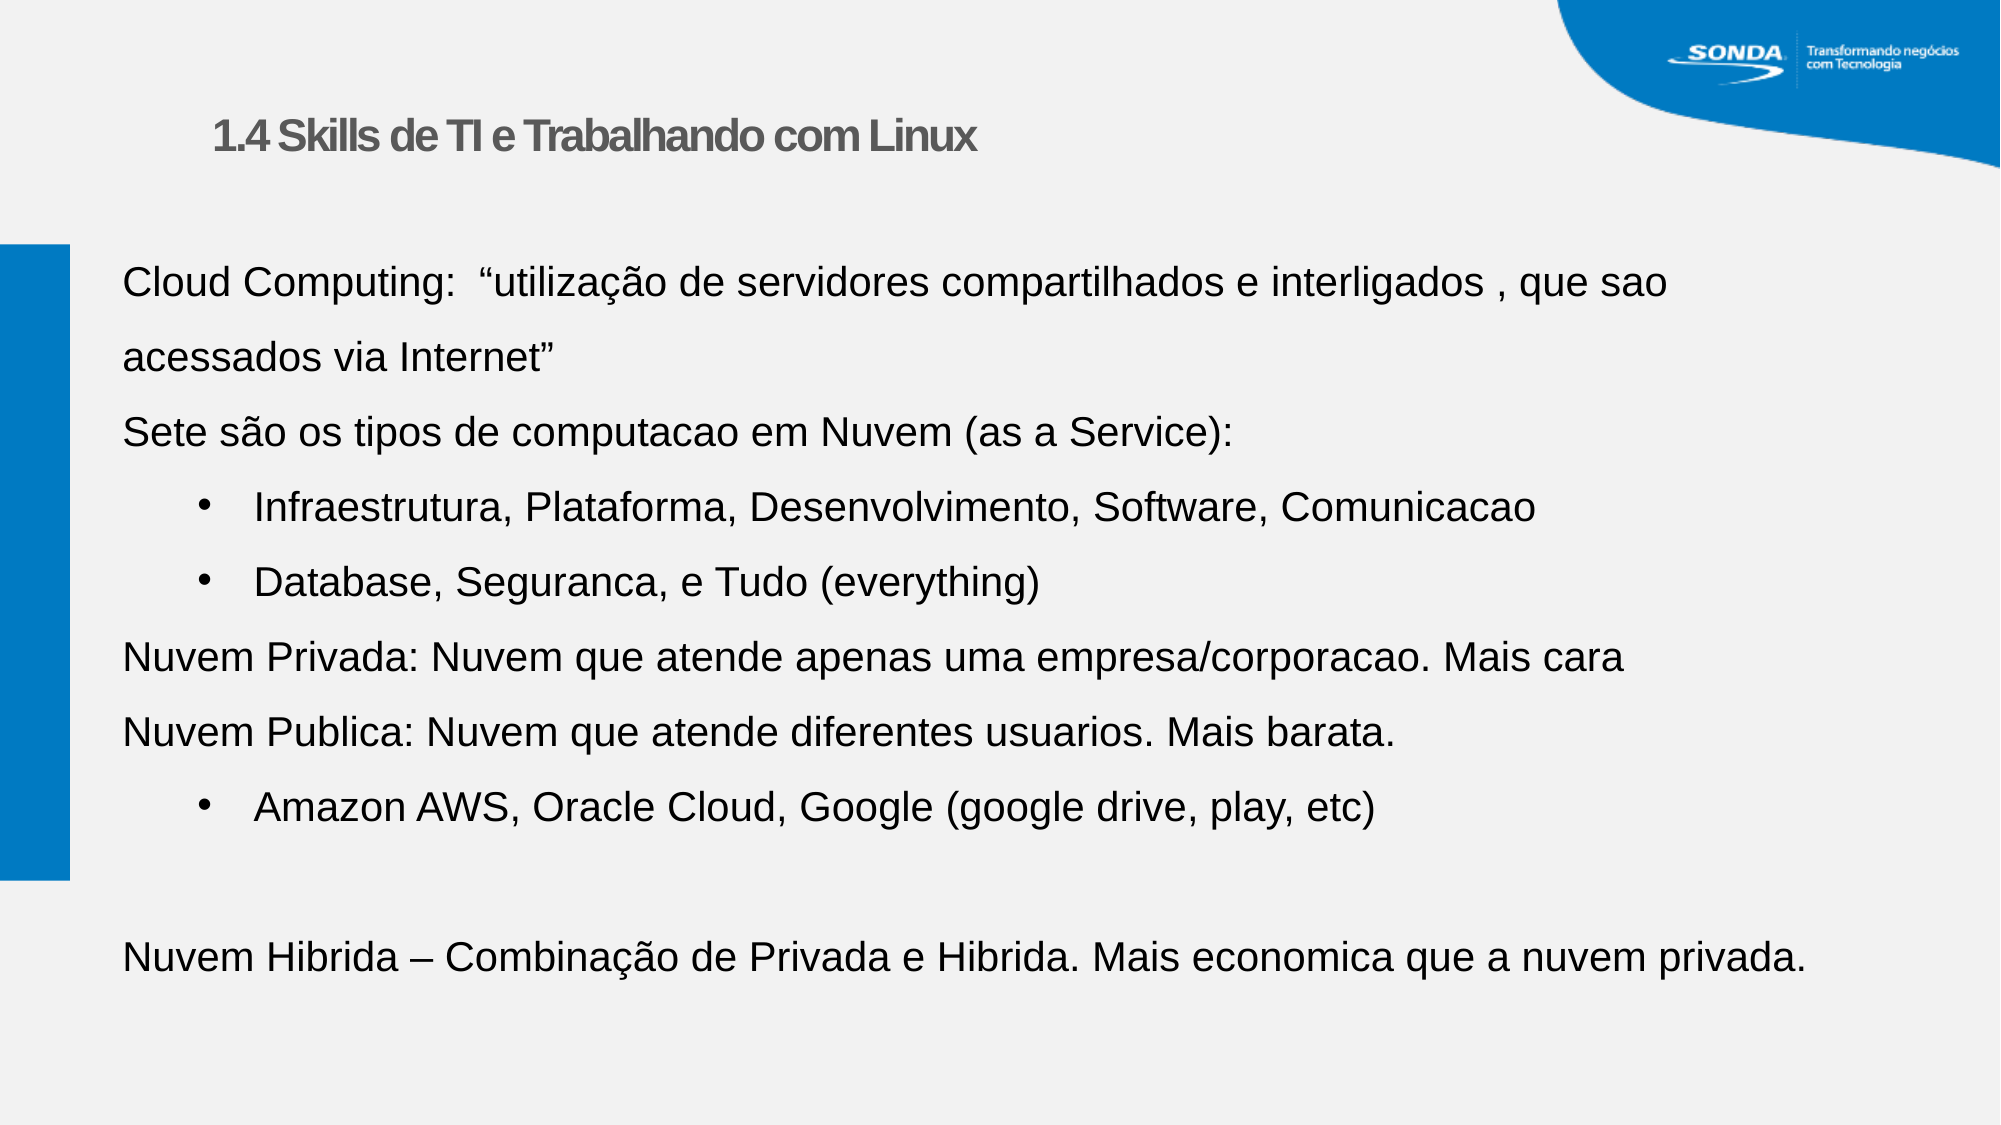

1.4 Skills de TI e Trabalhando com Linux
Cloud Computing:  “utilização de servidores compartilhados e interligados , que sao acessados via Internet”
Sete são os tipos de computacao em Nuvem (as a Service):
Infraestrutura, Plataforma, Desenvolvimento, Software, Comunicacao
Database, Seguranca, e Tudo (everything)
Nuvem Privada: Nuvem que atende apenas uma empresa/corporacao. Mais cara
Nuvem Publica: Nuvem que atende diferentes usuarios. Mais barata.
Amazon AWS, Oracle Cloud, Google (google drive, play, etc)

Nuvem Hibrida – Combinação de Privada e Hibrida. Mais economica que a nuvem privada.